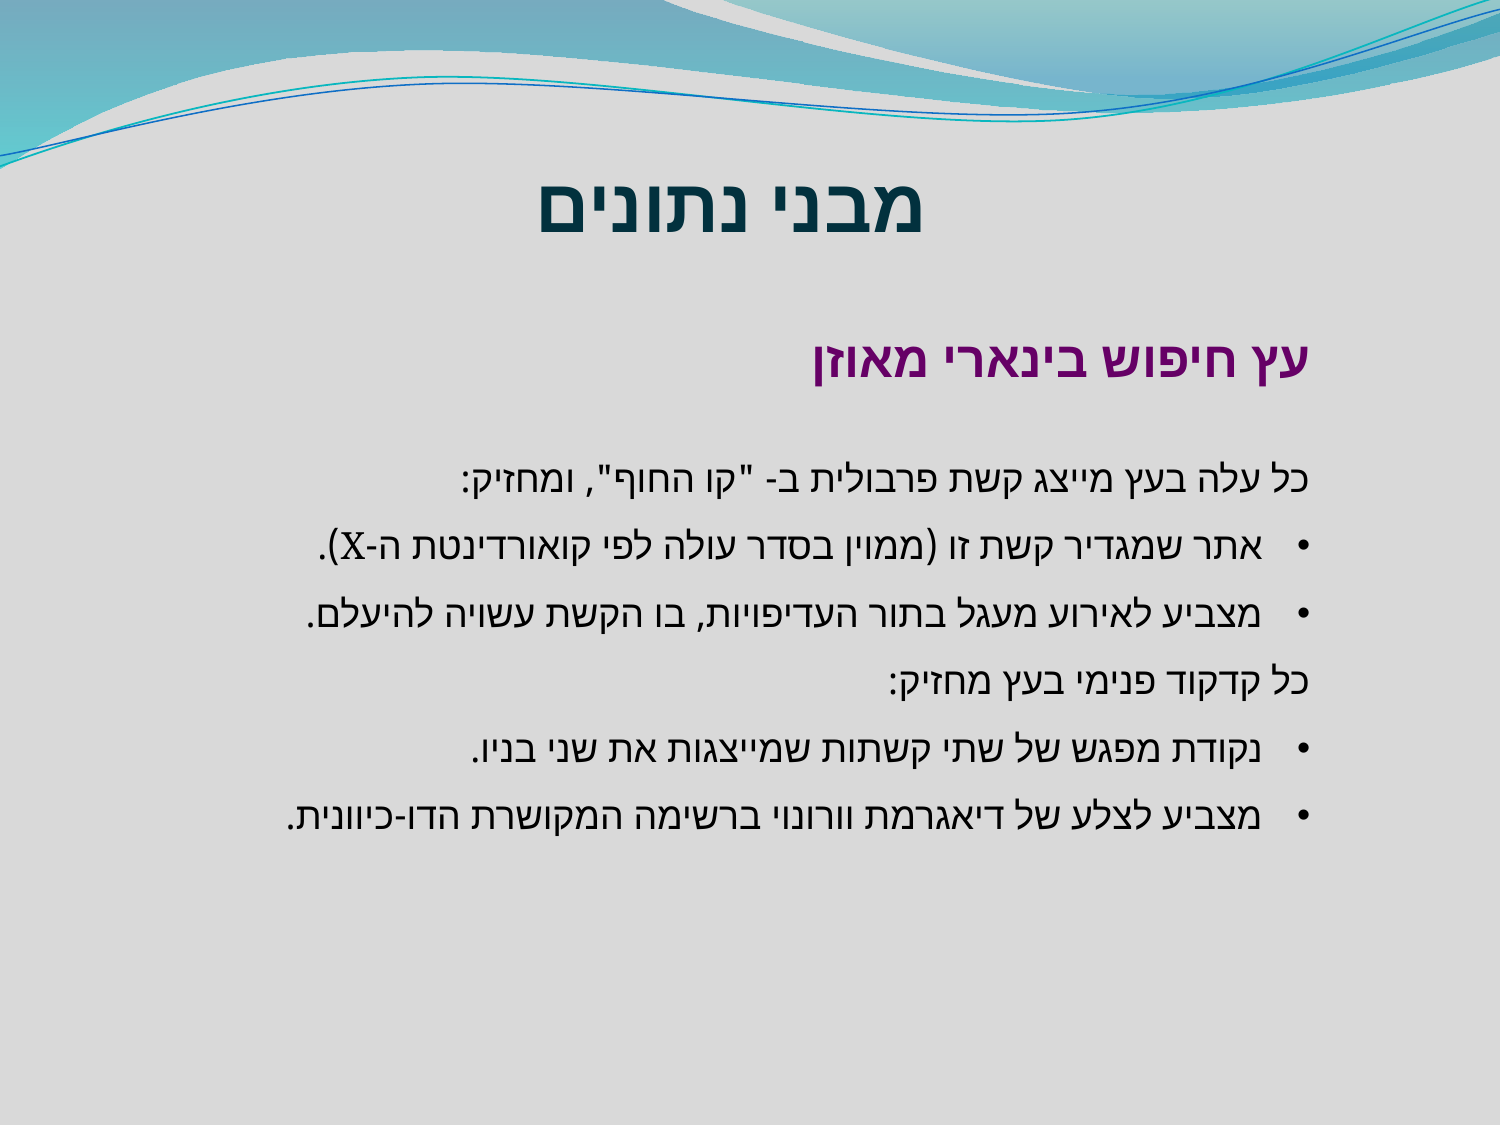

מבני נתונים
עץ חיפוש בינארי מאוזן

כל עלה בעץ מייצג קשת פרבולית ב- "קו החוף", ומחזיק:
אתר שמגדיר קשת זו (ממוין בסדר עולה לפי קואורדינטת ה-X).
מצביע לאירוע מעגל בתור העדיפויות, בו הקשת עשויה להיעלם.
כל קדקוד פנימי בעץ מחזיק:
נקודת מפגש של שתי קשתות שמייצגות את שני בניו.
מצביע לצלע של דיאגרמת וורונוי ברשימה המקושרת הדו-כיוונית.